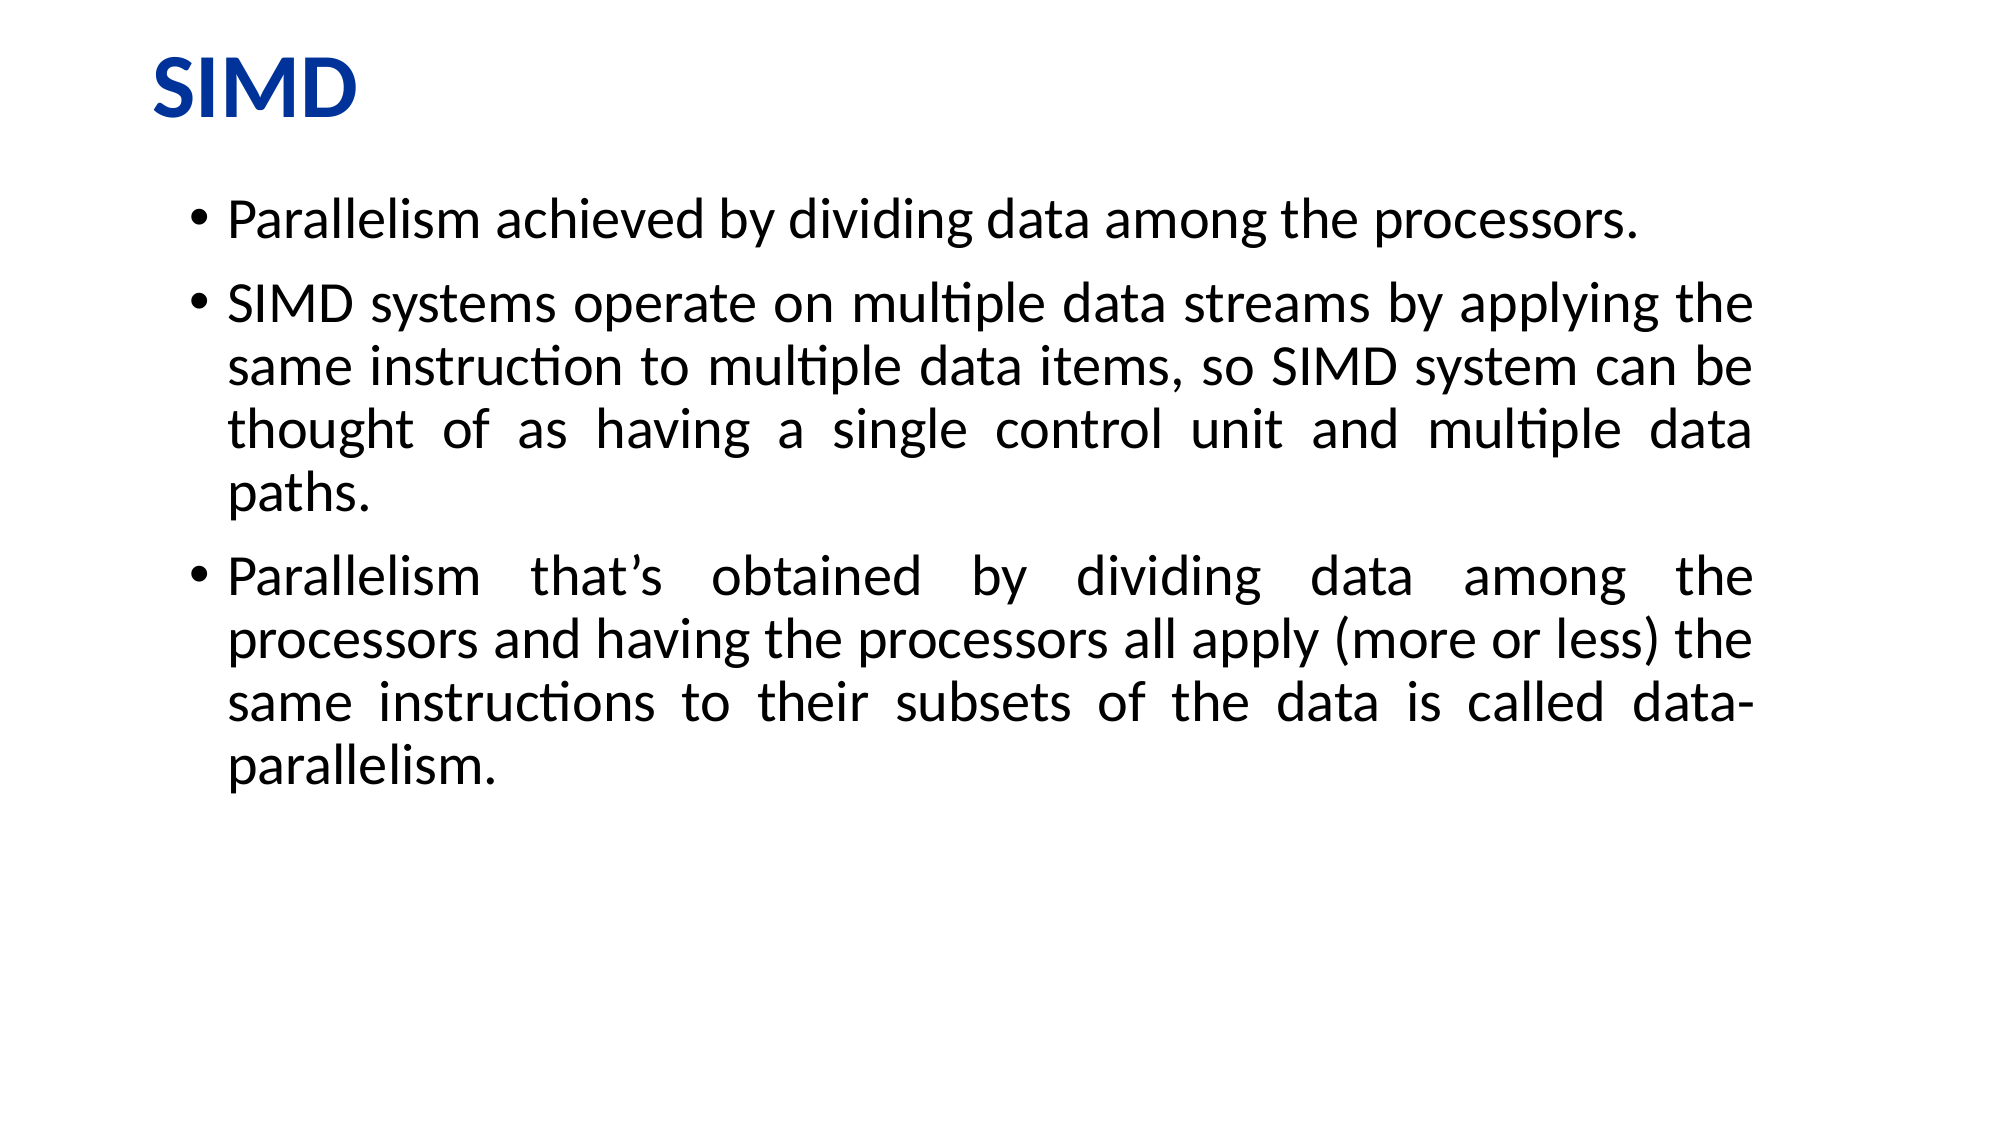

# SIMD
Parallelism achieved by dividing data among the processors.
SIMD systems operate on multiple data streams by applying the same instruction to multiple data items, so SIMD system can be thought of as having a single control unit and multiple data paths.
Parallelism that’s obtained by dividing data among the processors and having the processors all apply (more or less) the same instructions to their subsets of the data is called data-parallelism.